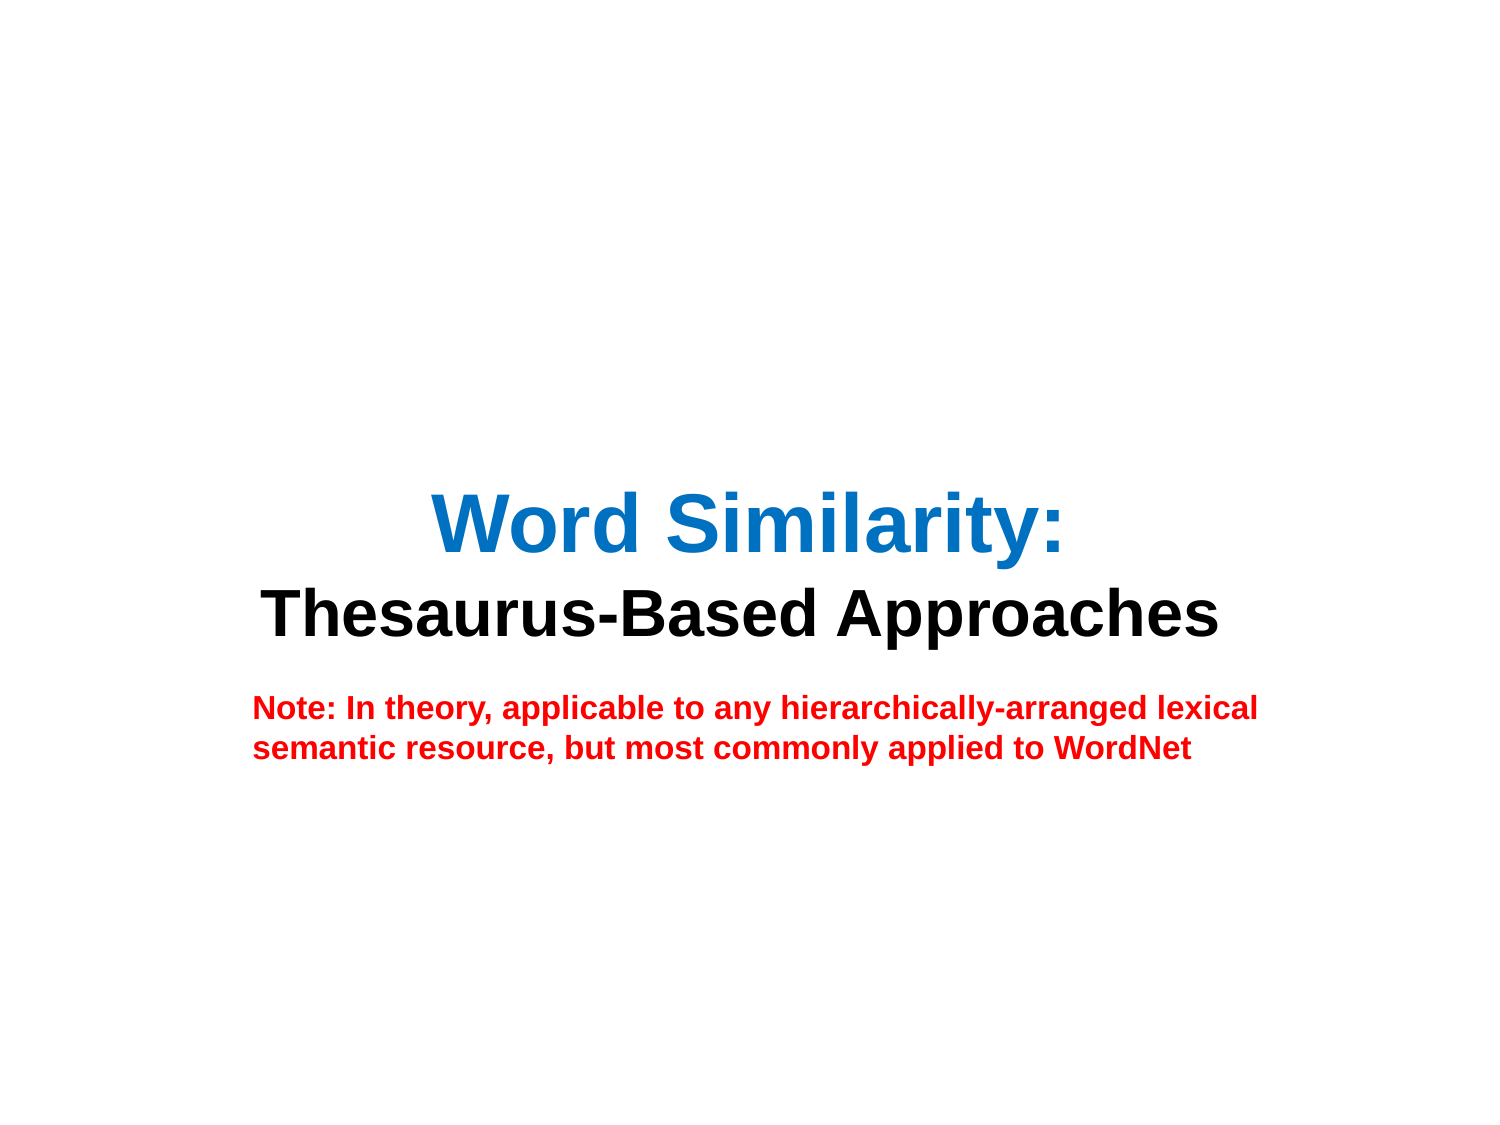

# Word Similarity: Thesaurus-Based Approaches
Note: In theory, applicable to any hierarchically-arranged lexical semantic resource, but most commonly applied to WordNet